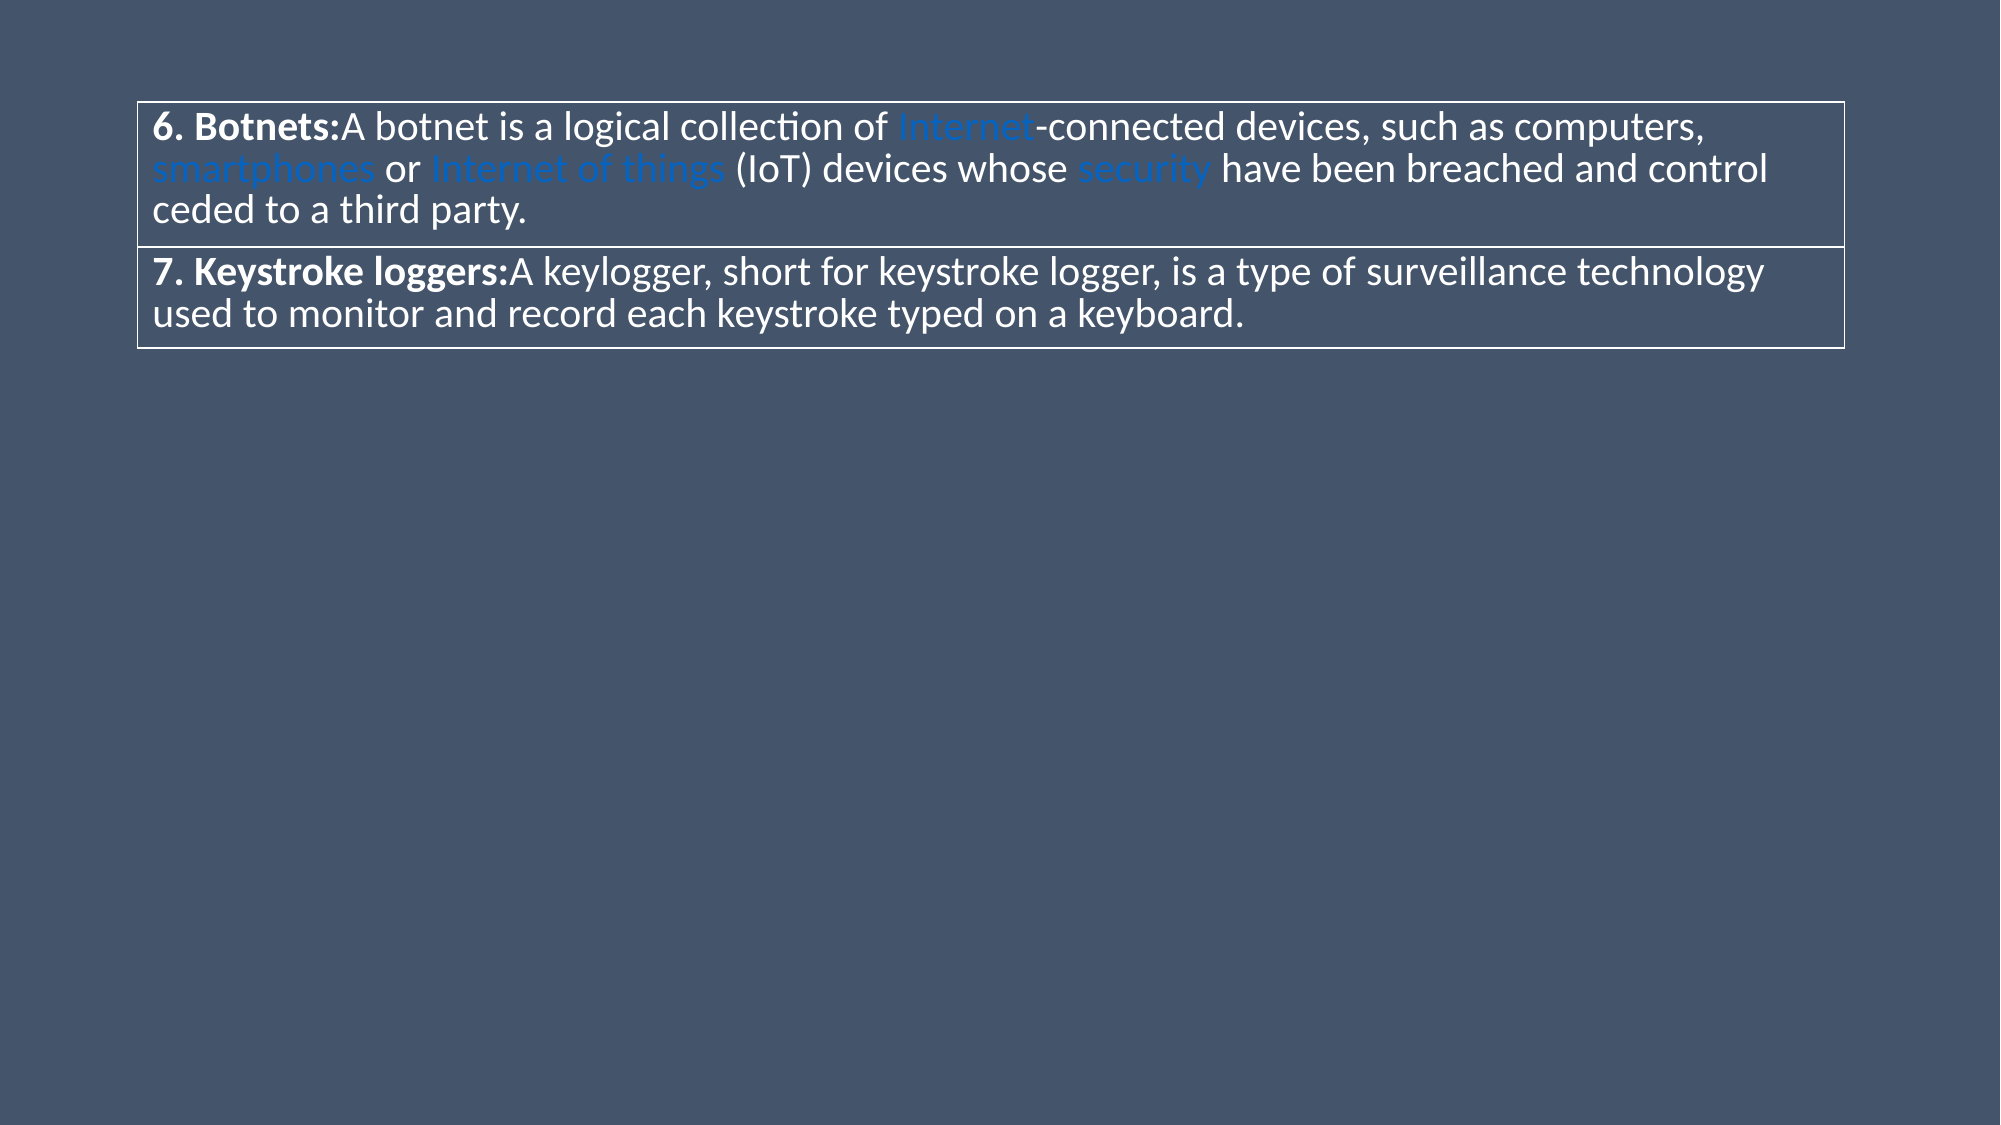

#
| 6. Botnets:A botnet is a logical collection of Internet-connected devices, such as computers, smartphones or Internet of things (IoT) devices whose security have been breached and control ceded to a third party. |
| --- |
| 7. Keystroke loggers:A keylogger, short for keystroke logger, is a type of surveillance technology used to monitor and record each keystroke typed on a keyboard. |